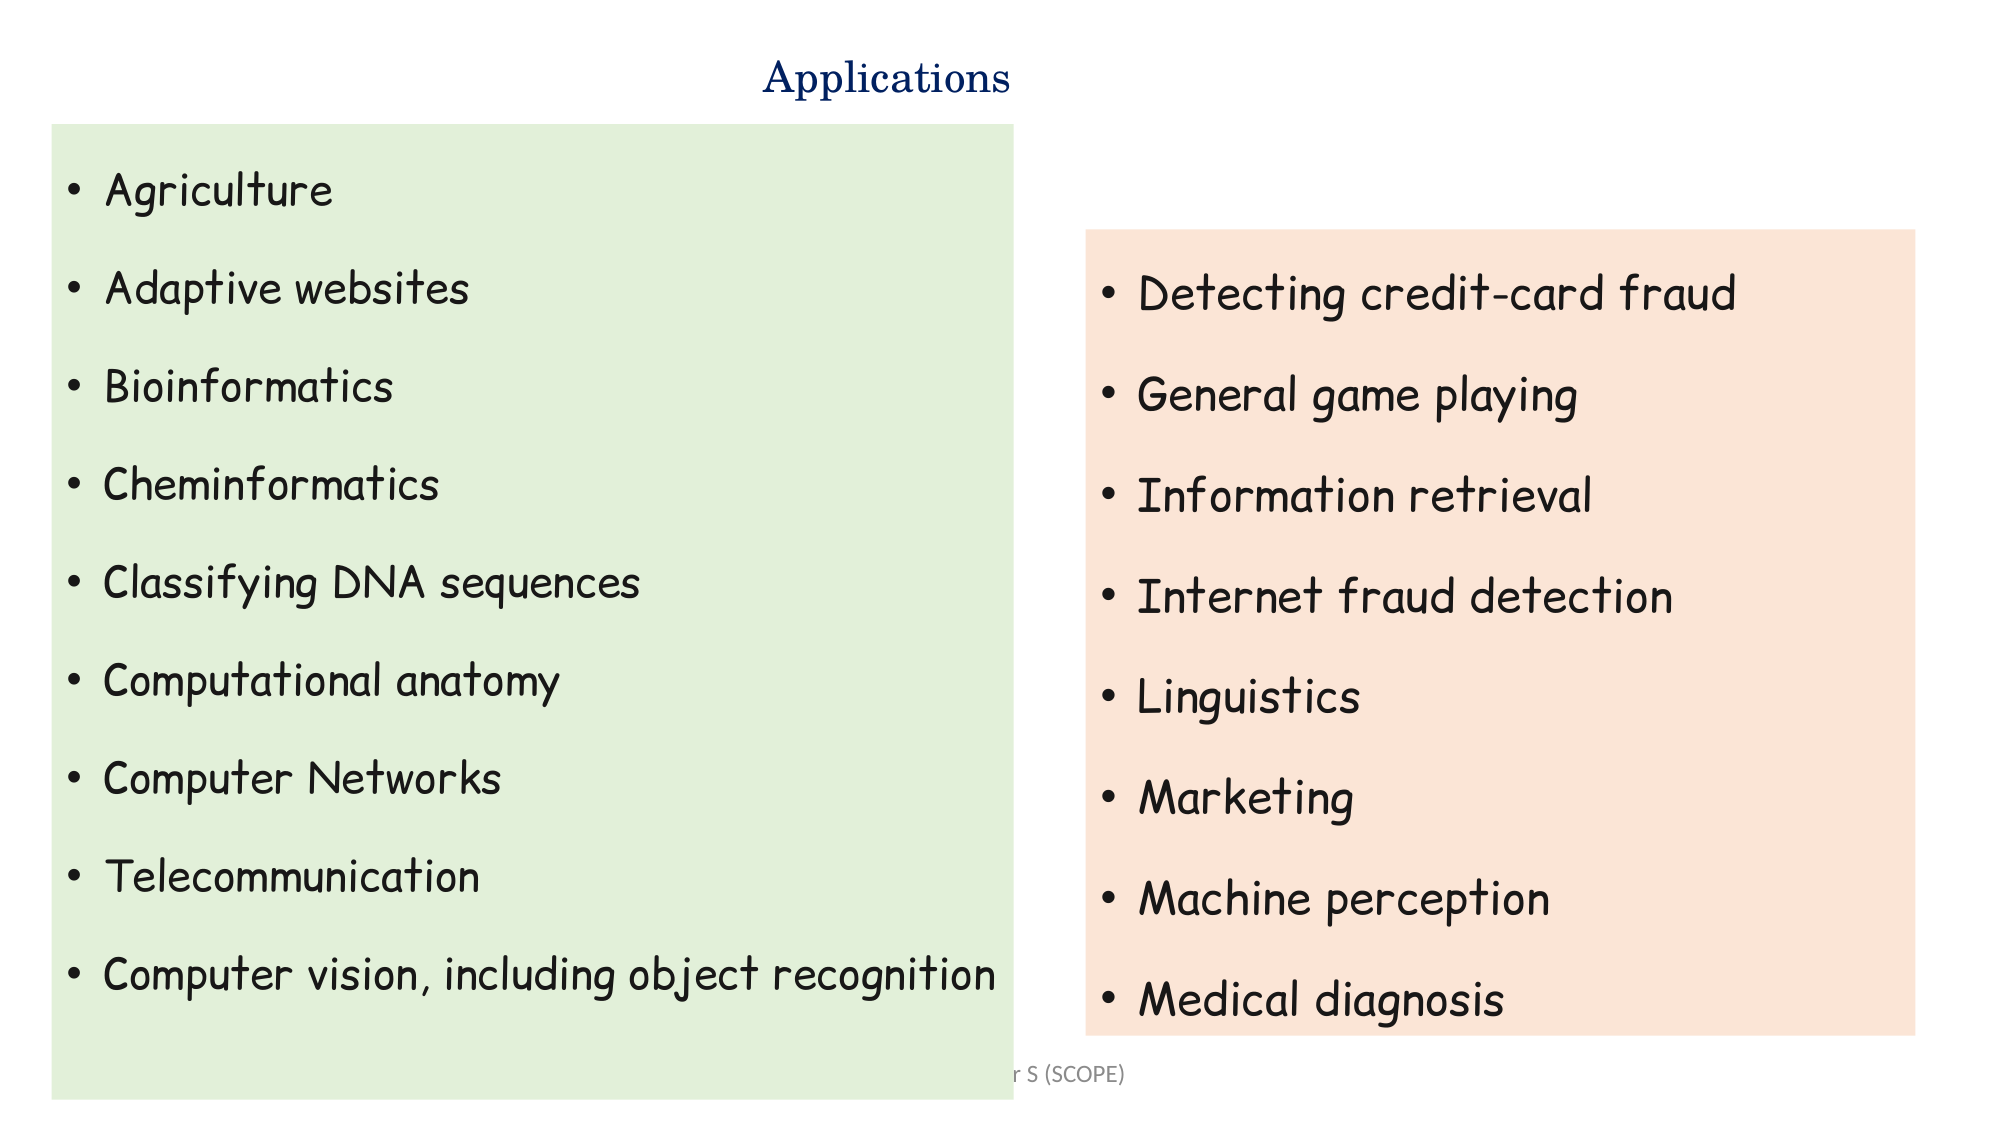

# Applications
Agriculture
Adaptive websites
Bioinformatics
Cheminformatics
Classifying DNA sequences
Computational anatomy
Computer Networks
Telecommunication
Computer vision, including object recognition

Detecting credit-card fraud
General game playing
Information retrieval
Internet fraud detection
Linguistics
Marketing
Machine perception
Medical diagnosis

Dr.Selva Kumar S (SCOPE)